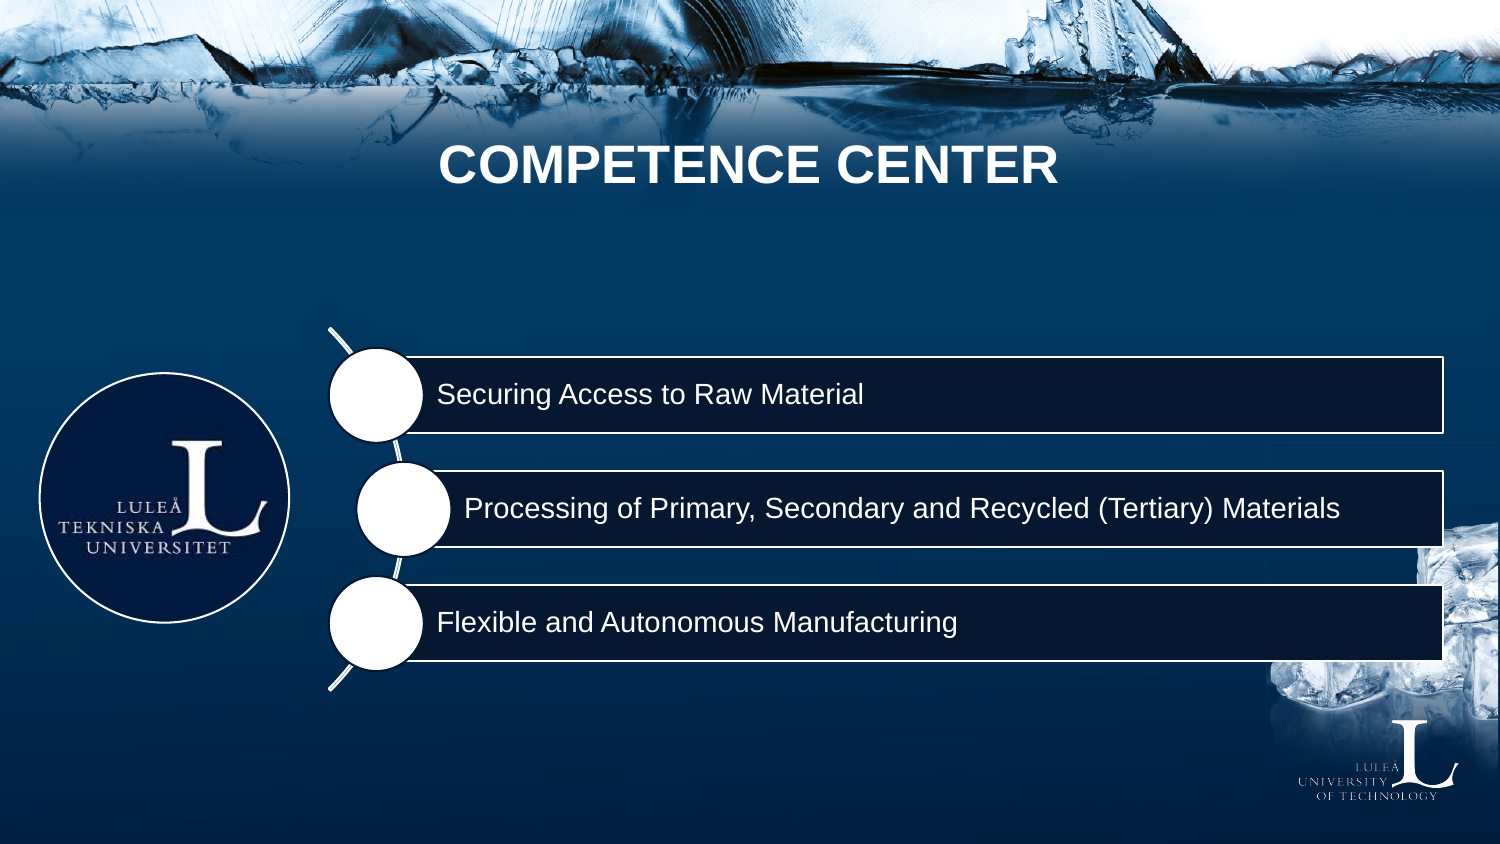

# Competence Center

Securing Access to Raw Material

Processing of Primary, Secondary and Recycled (Tertiary) Materials

Flexible and Autonomous Manufacturing